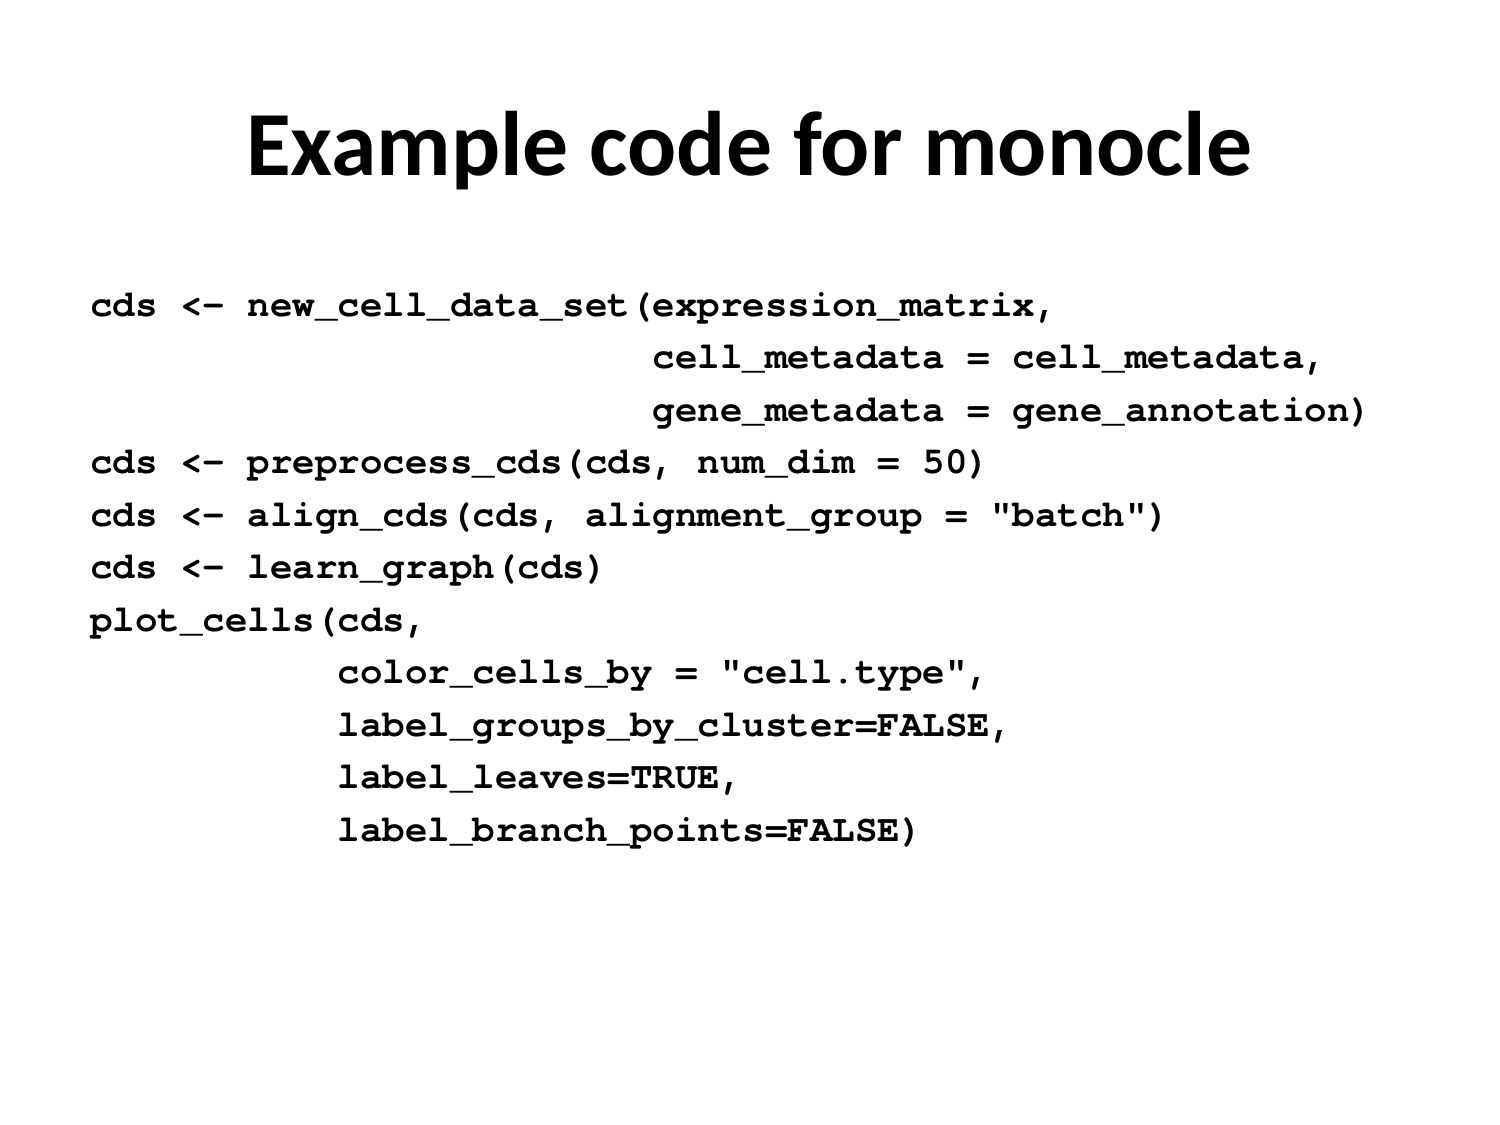

# Example code for monocle
cds <- new_cell_data_set(expression_matrix,
                         cell_metadata = cell_metadata,
                         gene_metadata = gene_annotation)
cds <- preprocess_cds(cds, num_dim = 50)
cds <- align_cds(cds, alignment_group = "batch")
cds <- learn_graph(cds)
plot_cells(cds,
           color_cells_by = "cell.type",
           label_groups_by_cluster=FALSE,
           label_leaves=TRUE,
           label_branch_points=FALSE)